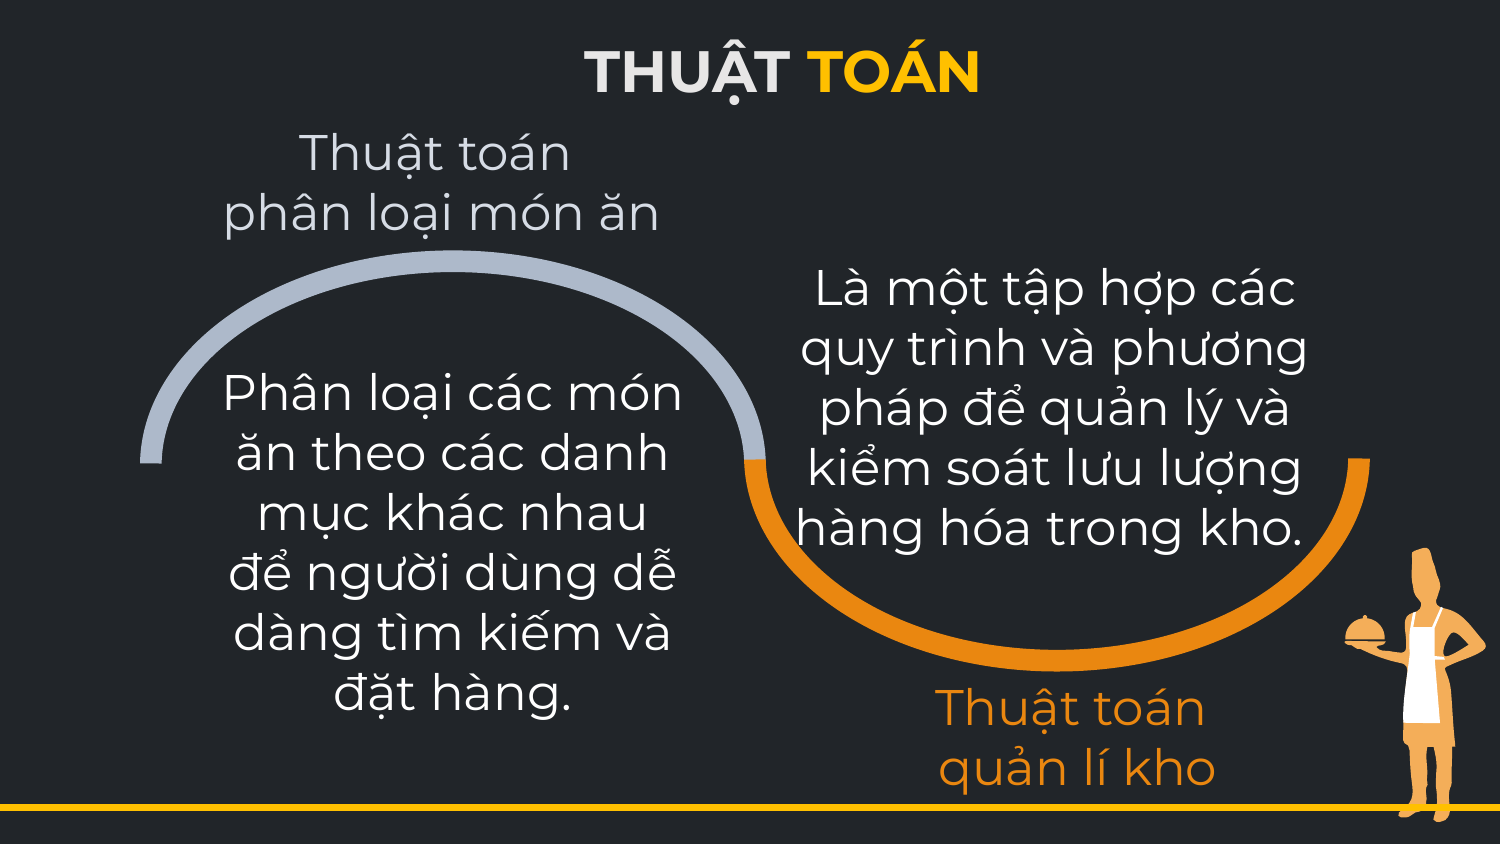

THUẬT TOÁN
Thuật toán
phân loại món ăn

Là một tập hợp các quy trình và phương pháp để quản lý và kiểm soát lưu lượng hàng hóa trong kho.
Phân loại các món ăn theo các danh mục khác nhau để người dùng dễ dàng tìm kiếm và đặt hàng.
Thuật toán
quản lí kho